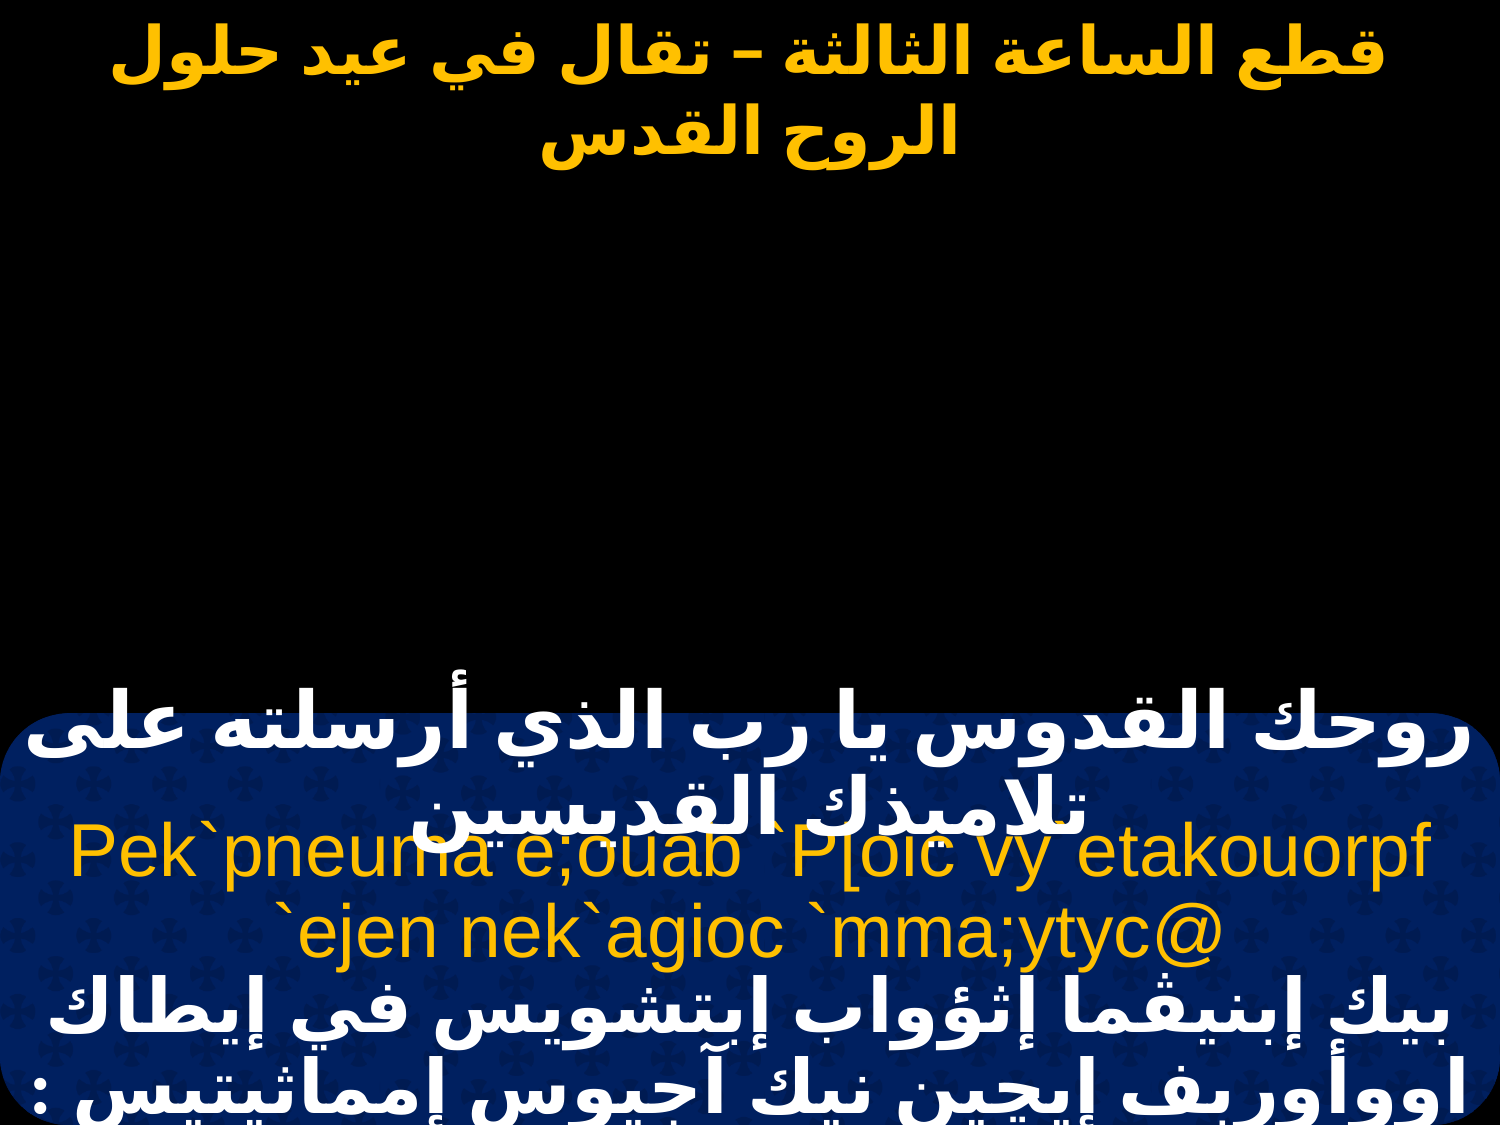

#
روحك القدوس يا رب الذي أرسلته على تلاميذك القديسين
Pek`pneuma e;ouab `P[oic vy`etakouorpf `ejen nek`agioc `mma;ytyc@
بيك إبنيڤما إثؤواب إبتشويس في إيطاك اووأوربف إيچين نيك آجيوس إمماثيتيس :